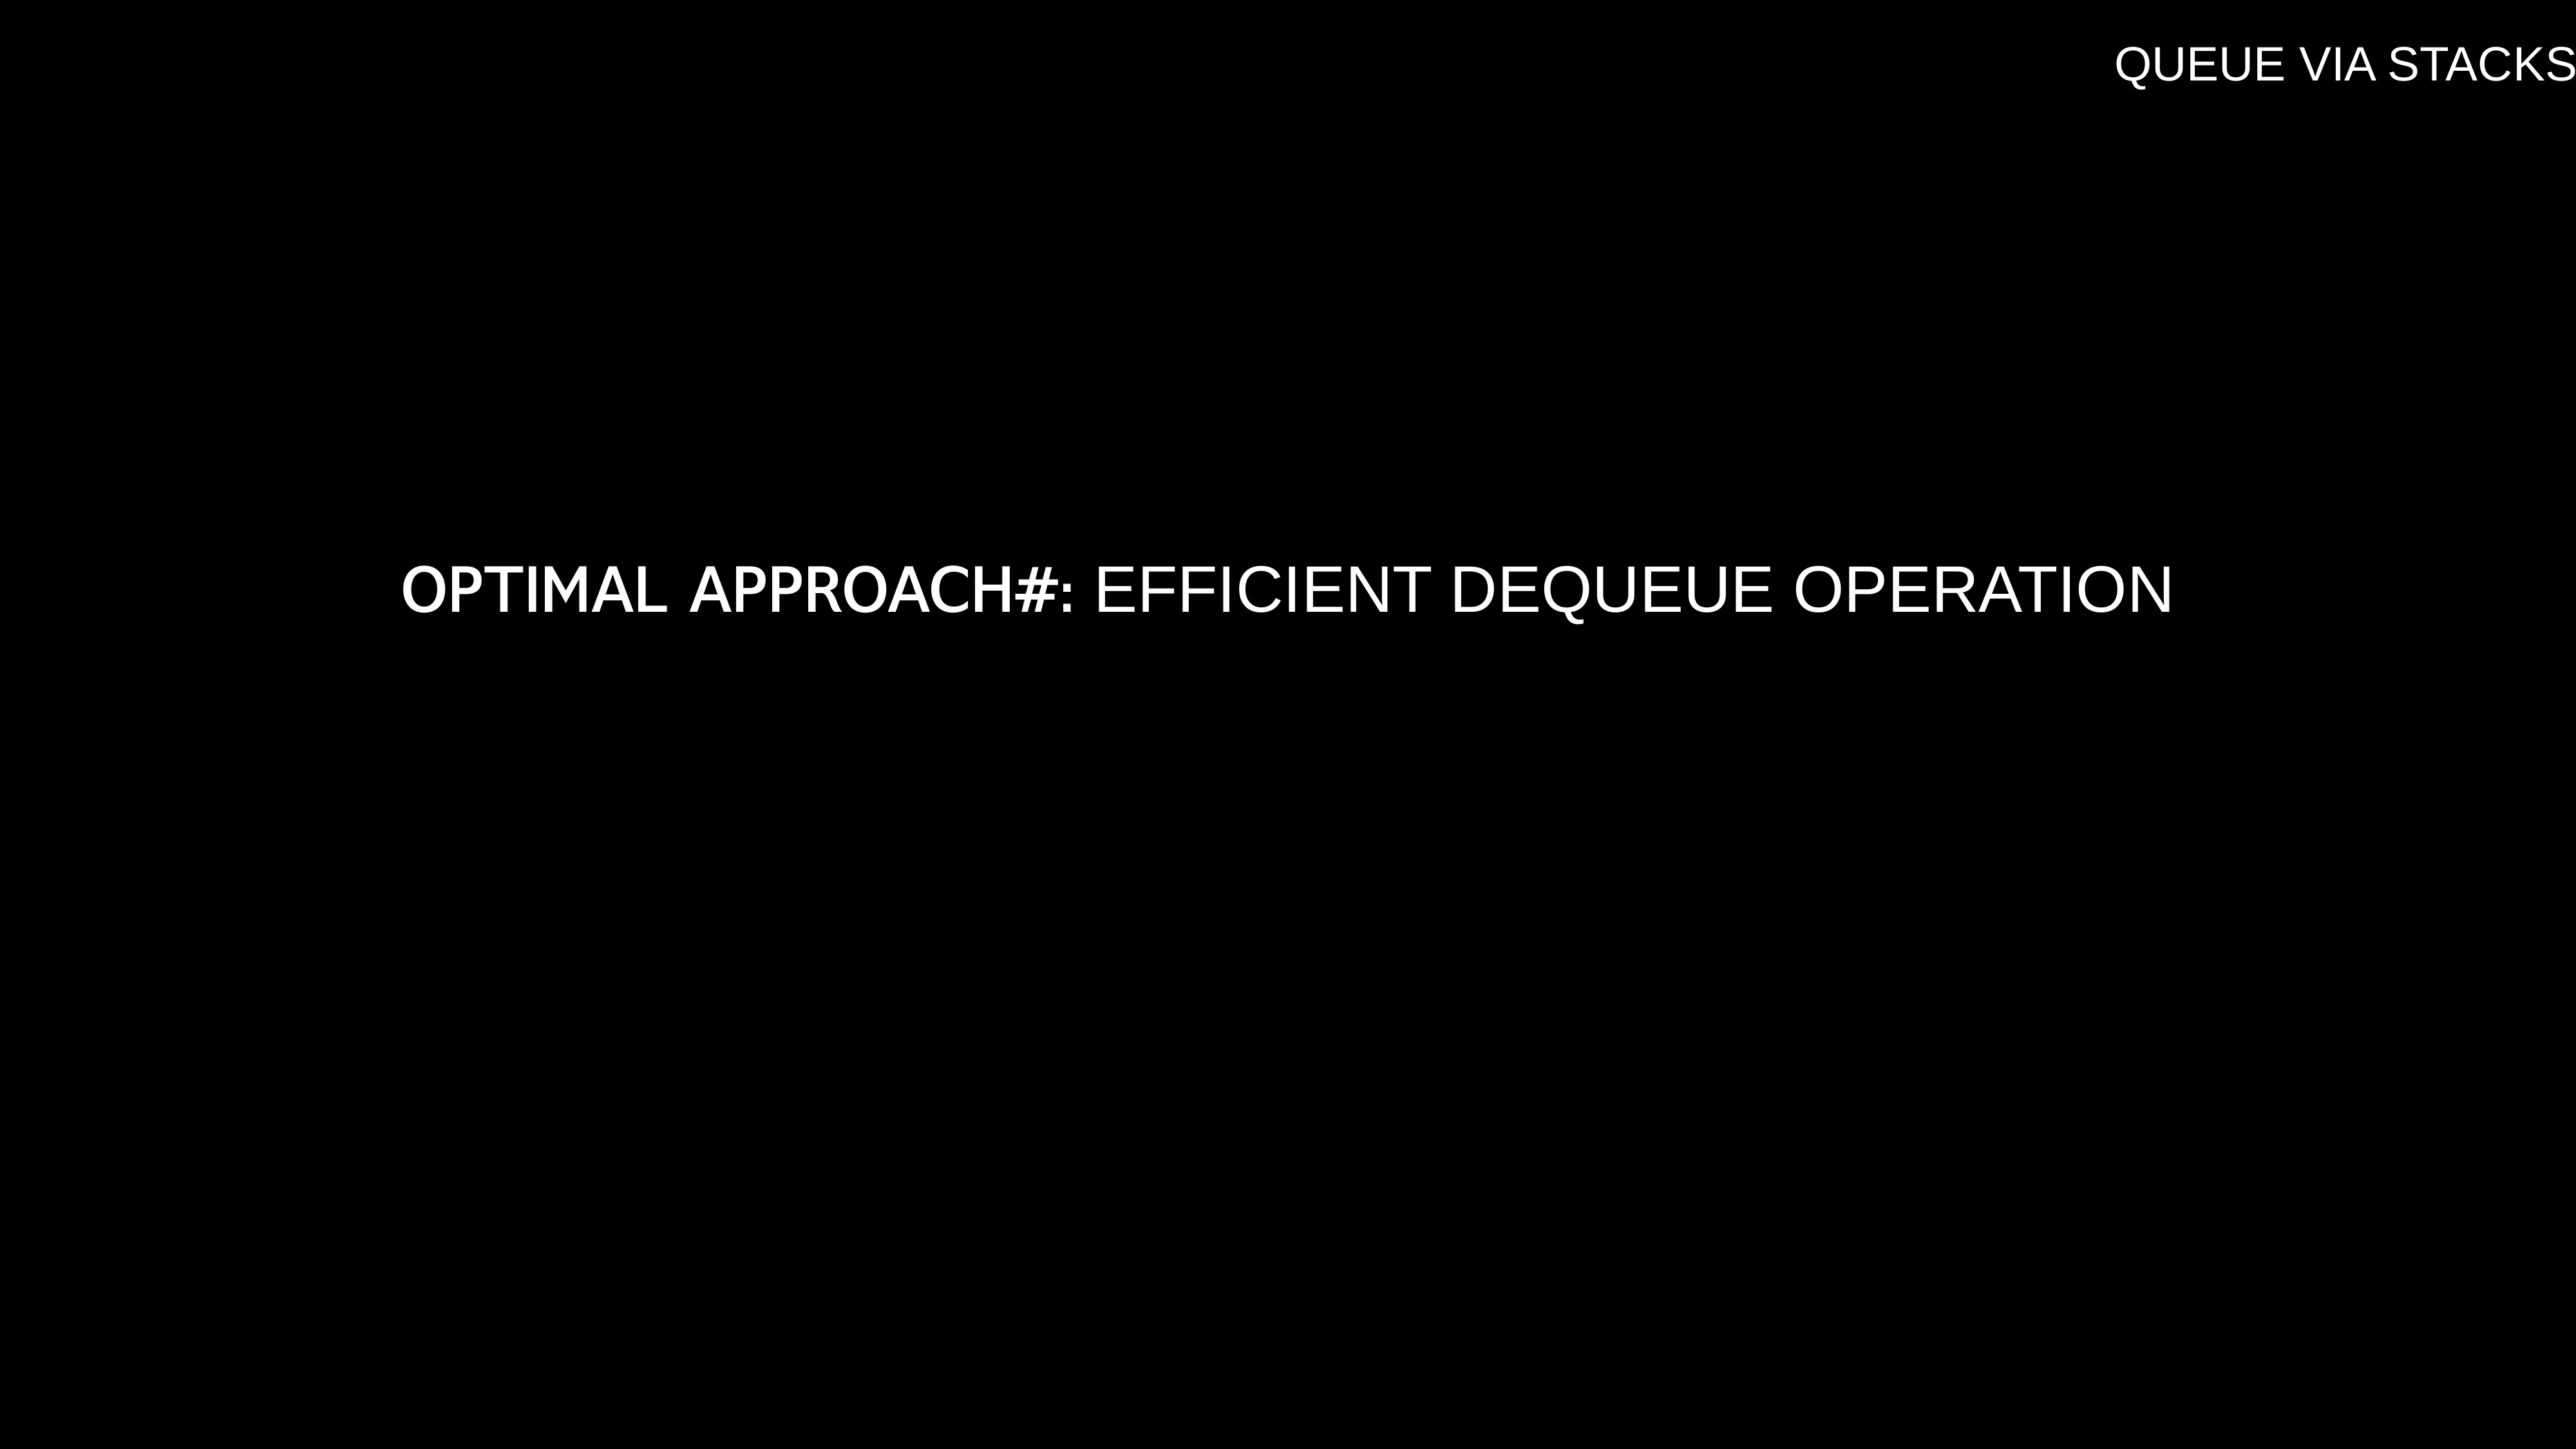

QUEUE VIA STACKS
# Optimal approach#: efficient dequeue operation